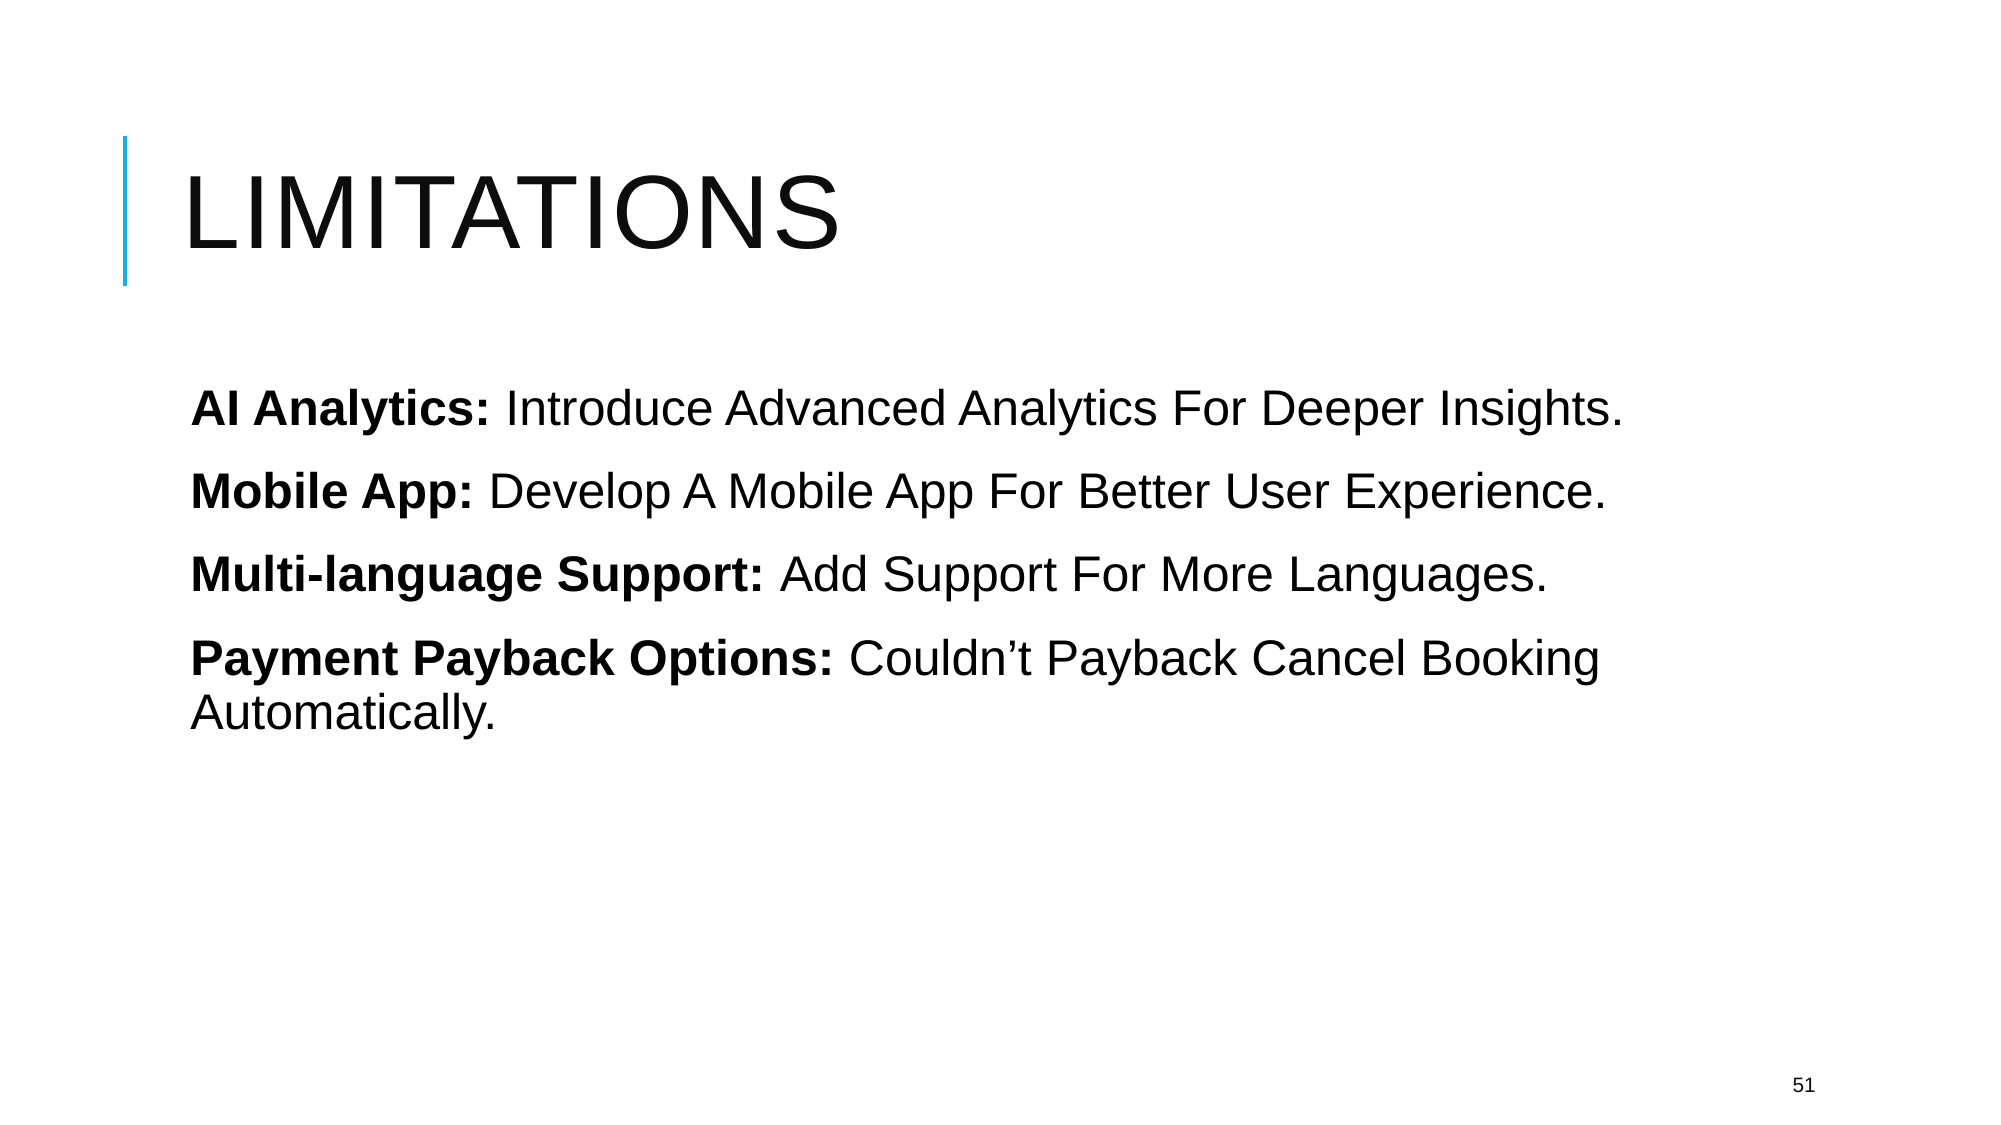

# Limitations
AI Analytics: Introduce Advanced Analytics For Deeper Insights.
Mobile App: Develop A Mobile App For Better User Experience.
Multi-language Support: Add Support For More Languages.
Payment Payback Options: Couldn’t Payback Cancel Booking Automatically.
51